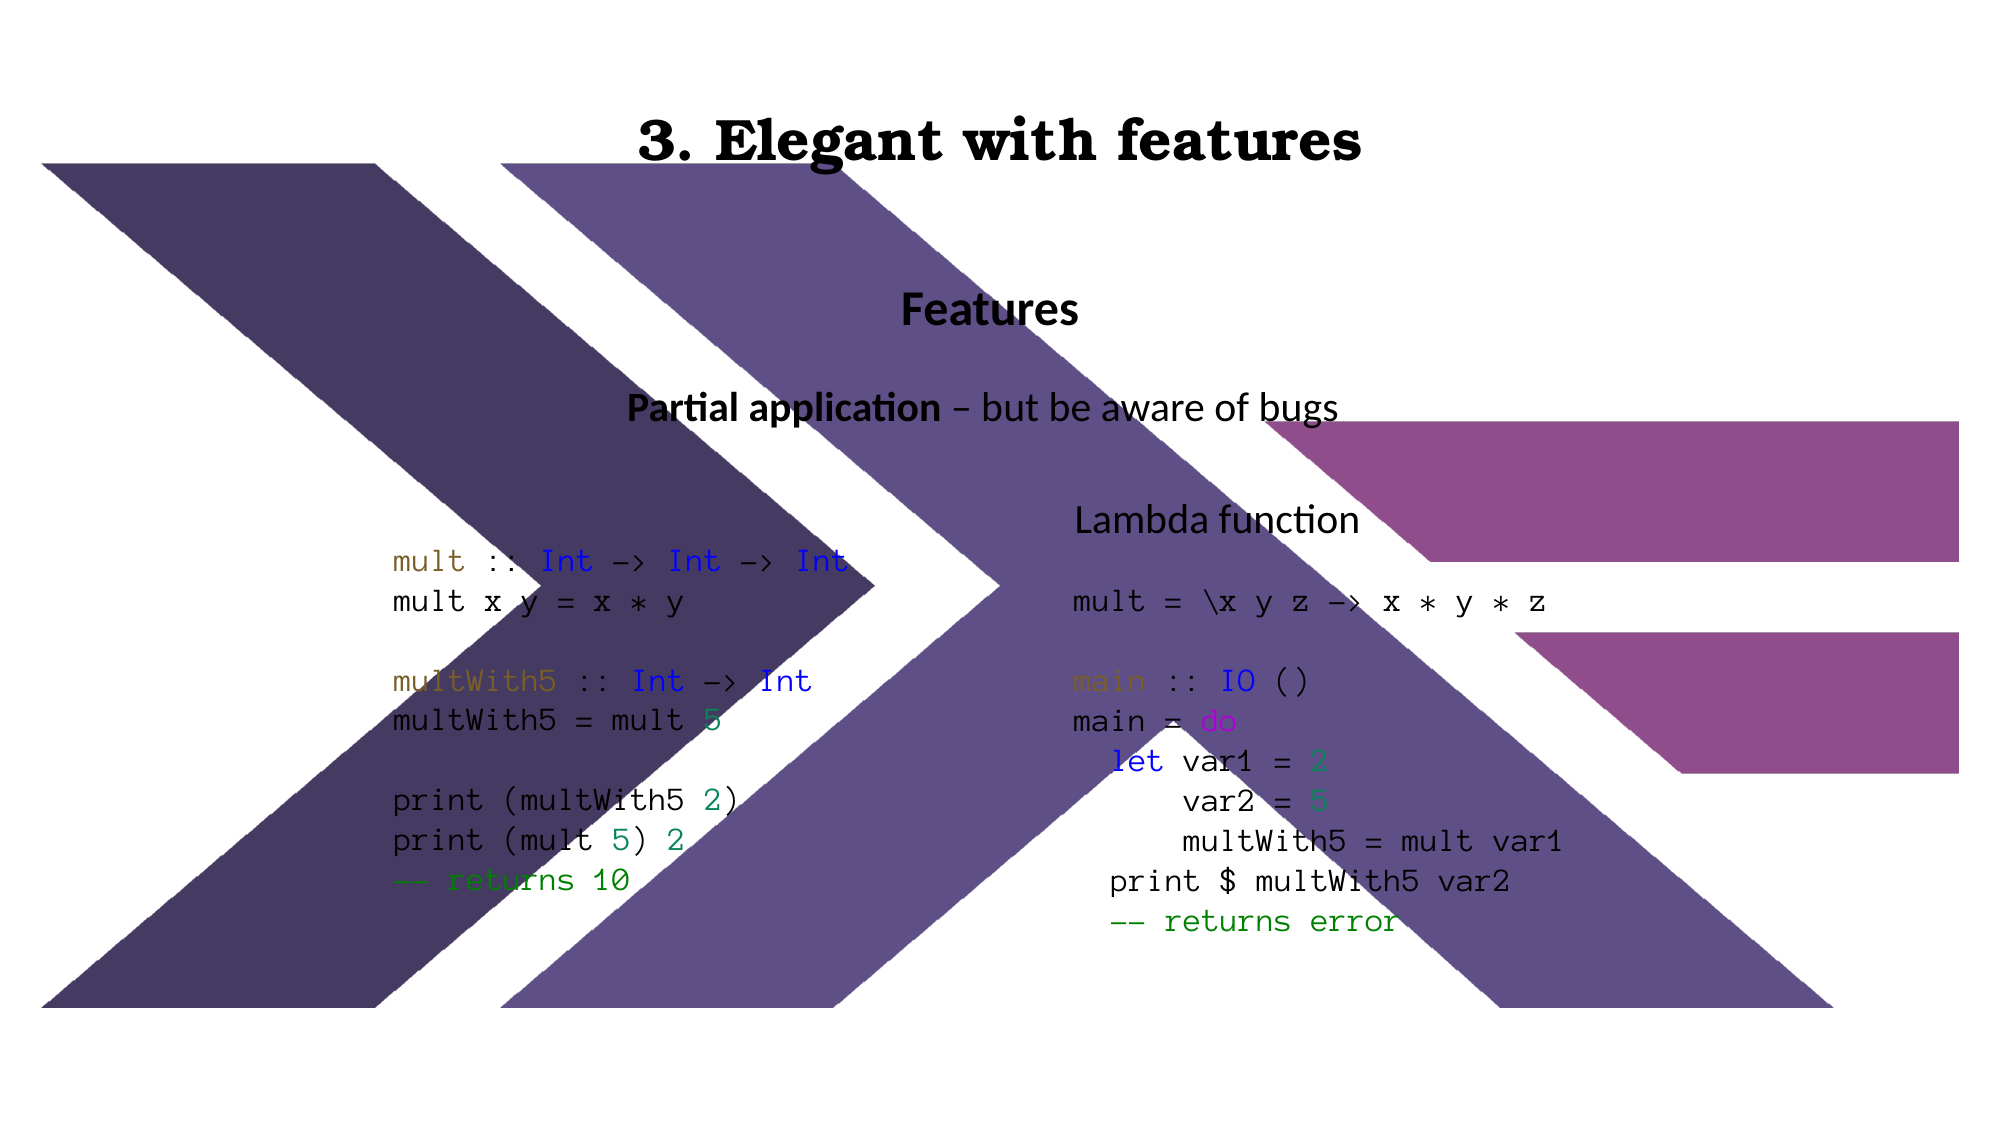

3. Elegant with features
Features
Partial application – but be aware of bugs
Lambda function
mult :: Int -> Int -> Int
mult x y = x * y
multWith5 :: Int -> Int
multWith5 = mult 5
print (multWith5 2)
print (mult 5) 2
-- returns 10
mult = \x y z -> x * y * z
main :: IO ()
main = do
  let var1 = 2
      var2 = 5
      multWith5 = mult var1
  print $ multWith5 var2
  -- returns error